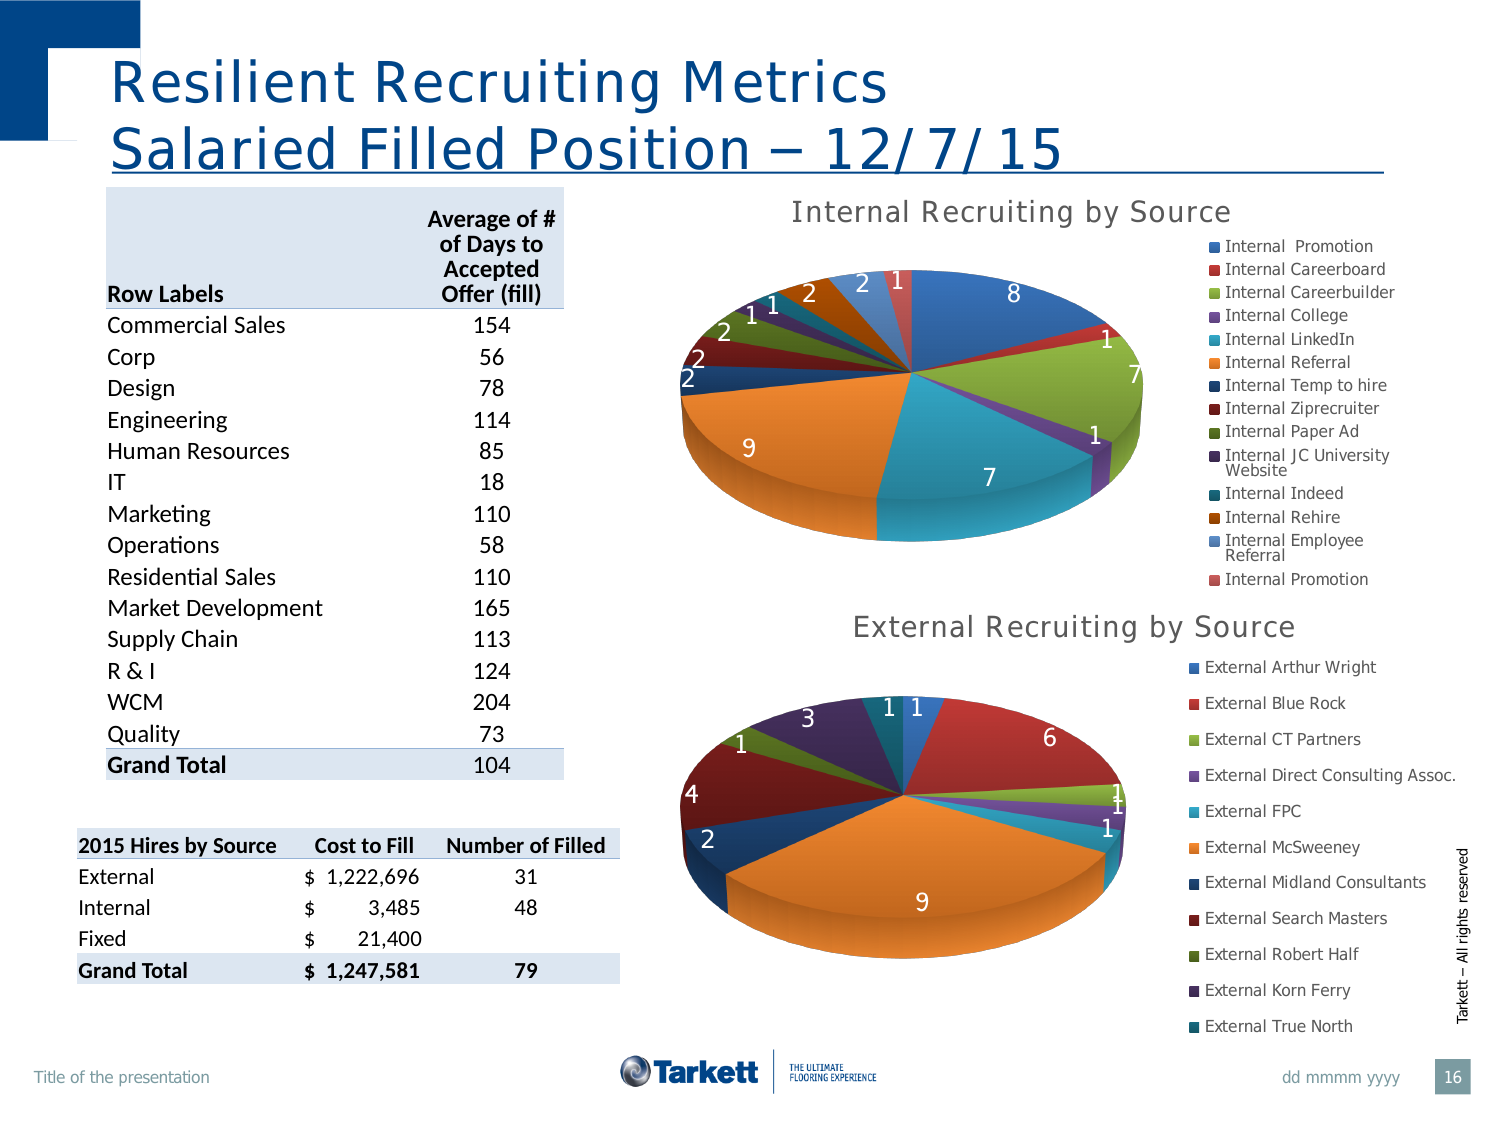

# Resilient Recruiting Metrics Salaried Filled Position – 12/7/15
| Row Labels | Average of # of Days to Accepted Offer (fill) |
| --- | --- |
| Commercial Sales | 154 |
| Corp | 56 |
| Design | 78 |
| Engineering | 114 |
| Human Resources | 85 |
| IT | 18 |
| Marketing | 110 |
| Operations | 58 |
| Residential Sales | 110 |
| Market Development | 165 |
| Supply Chain | 113 |
| R & I | 124 |
| WCM | 204 |
| Quality | 73 |
| Grand Total | 104 |

[unsupported chart]

[unsupported chart]

| 2015 Hires by Source | Cost to Fill | Number of Filled |
| --- | --- | --- |
| External | $ 1,222,696 | 31 |
| Internal | $ 3,485 | 48 |
| Fixed | $ 21,400 |  |
| Grand Total | $ 1,247,581 | 79 |
16
Title of the presentation
dd mmmm yyyy